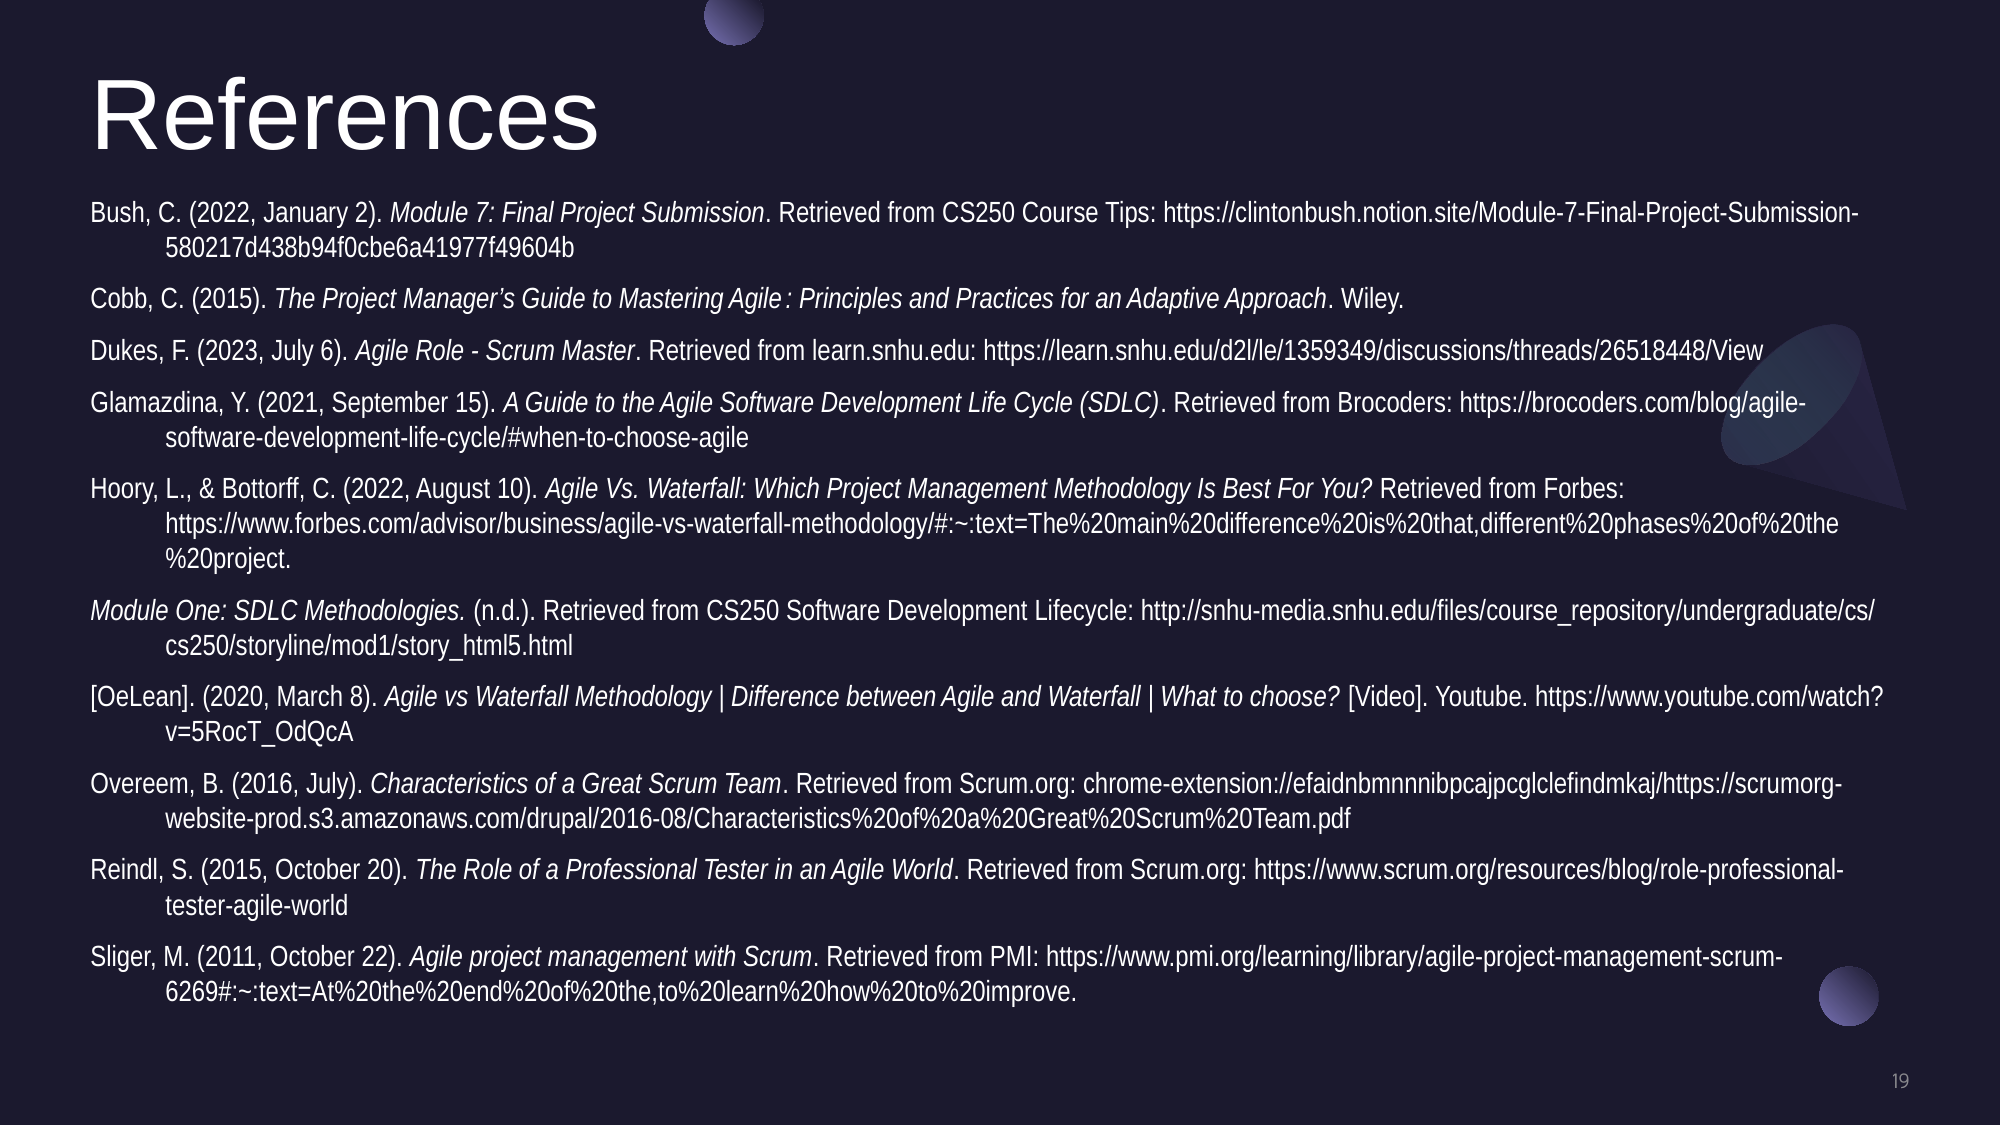

# References
Bush, C. (2022, January 2). Module 7: Final Project Submission. Retrieved from CS250 Course Tips: https://clintonbush.notion.site/Module-7-Final-Project-Submission-580217d438b94f0cbe6a41977f49604b
Cobb, C. (2015). The Project Manager’s Guide to Mastering Agile : Principles and Practices for an Adaptive Approach. Wiley.
Dukes, F. (2023, July 6). Agile Role - Scrum Master. Retrieved from learn.snhu.edu: https://learn.snhu.edu/d2l/le/1359349/discussions/threads/26518448/View
Glamazdina, Y. (2021, September 15). A Guide to the Agile Software Development Life Cycle (SDLC). Retrieved from Brocoders: https://brocoders.com/blog/agile-software-development-life-cycle/#when-to-choose-agile
Hoory, L., & Bottorff, C. (2022, August 10). Agile Vs. Waterfall: Which Project Management Methodology Is Best For You? Retrieved from Forbes: https://www.forbes.com/advisor/business/agile-vs-waterfall-methodology/#:~:text=The%20main%20difference%20is%20that,different%20phases%20of%20the%20project.
Module One: SDLC Methodologies. (n.d.). Retrieved from CS250 Software Development Lifecycle: http://snhu-media.snhu.edu/files/course_repository/undergraduate/cs/cs250/storyline/mod1/story_html5.html
[OeLean]. (2020, March 8). Agile vs Waterfall Methodology | Difference between Agile and Waterfall | What to choose? [Video]. Youtube. https://www.youtube.com/watch?v=5RocT_OdQcA
Overeem, B. (2016, July). Characteristics of a Great Scrum Team. Retrieved from Scrum.org: chrome-extension://efaidnbmnnnibpcajpcglclefindmkaj/https://scrumorg-website-prod.s3.amazonaws.com/drupal/2016-08/Characteristics%20of%20a%20Great%20Scrum%20Team.pdf
Reindl, S. (2015, October 20). The Role of a Professional Tester in an Agile World. Retrieved from Scrum.org: https://www.scrum.org/resources/blog/role-professional-tester-agile-world
Sliger, M. (2011, October 22). Agile project management with Scrum. Retrieved from PMI: https://www.pmi.org/learning/library/agile-project-management-scrum-6269#:~:text=At%20the%20end%20of%20the,to%20learn%20how%20to%20improve.

19